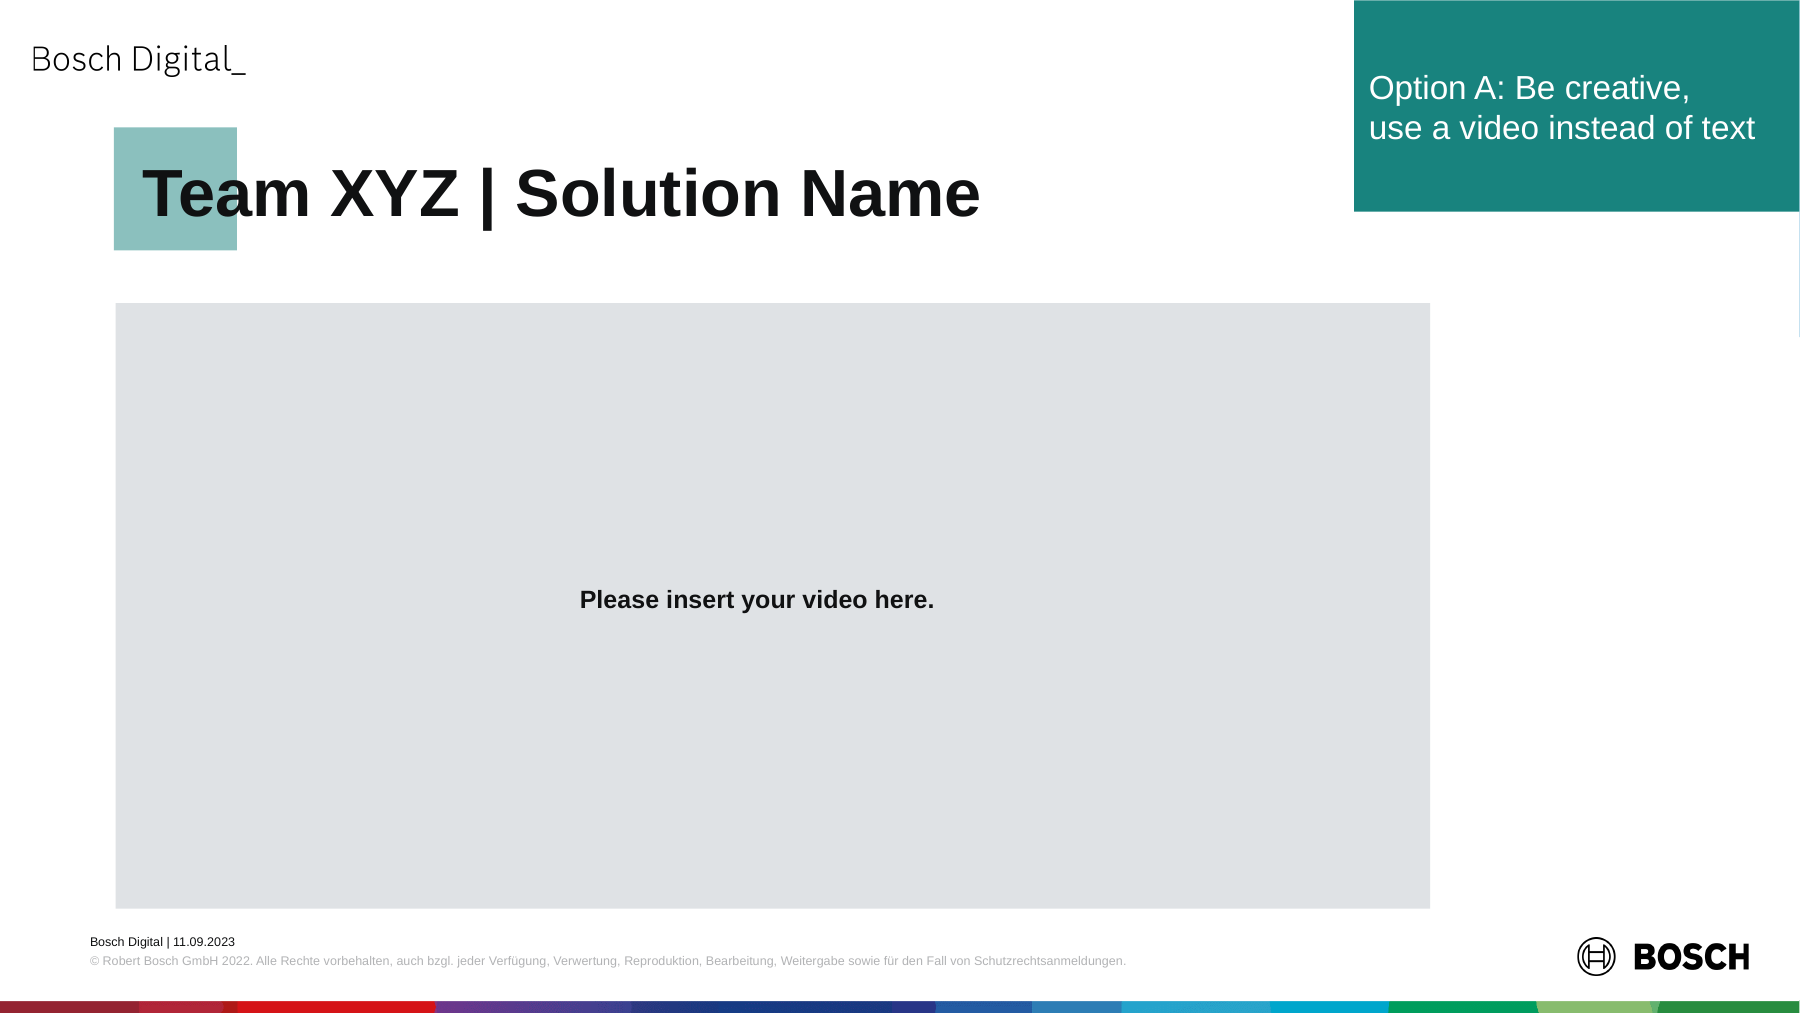

Option A: Be creative,
use a video instead of text
# Team XYZ | Solution Name

Please insert your video here.